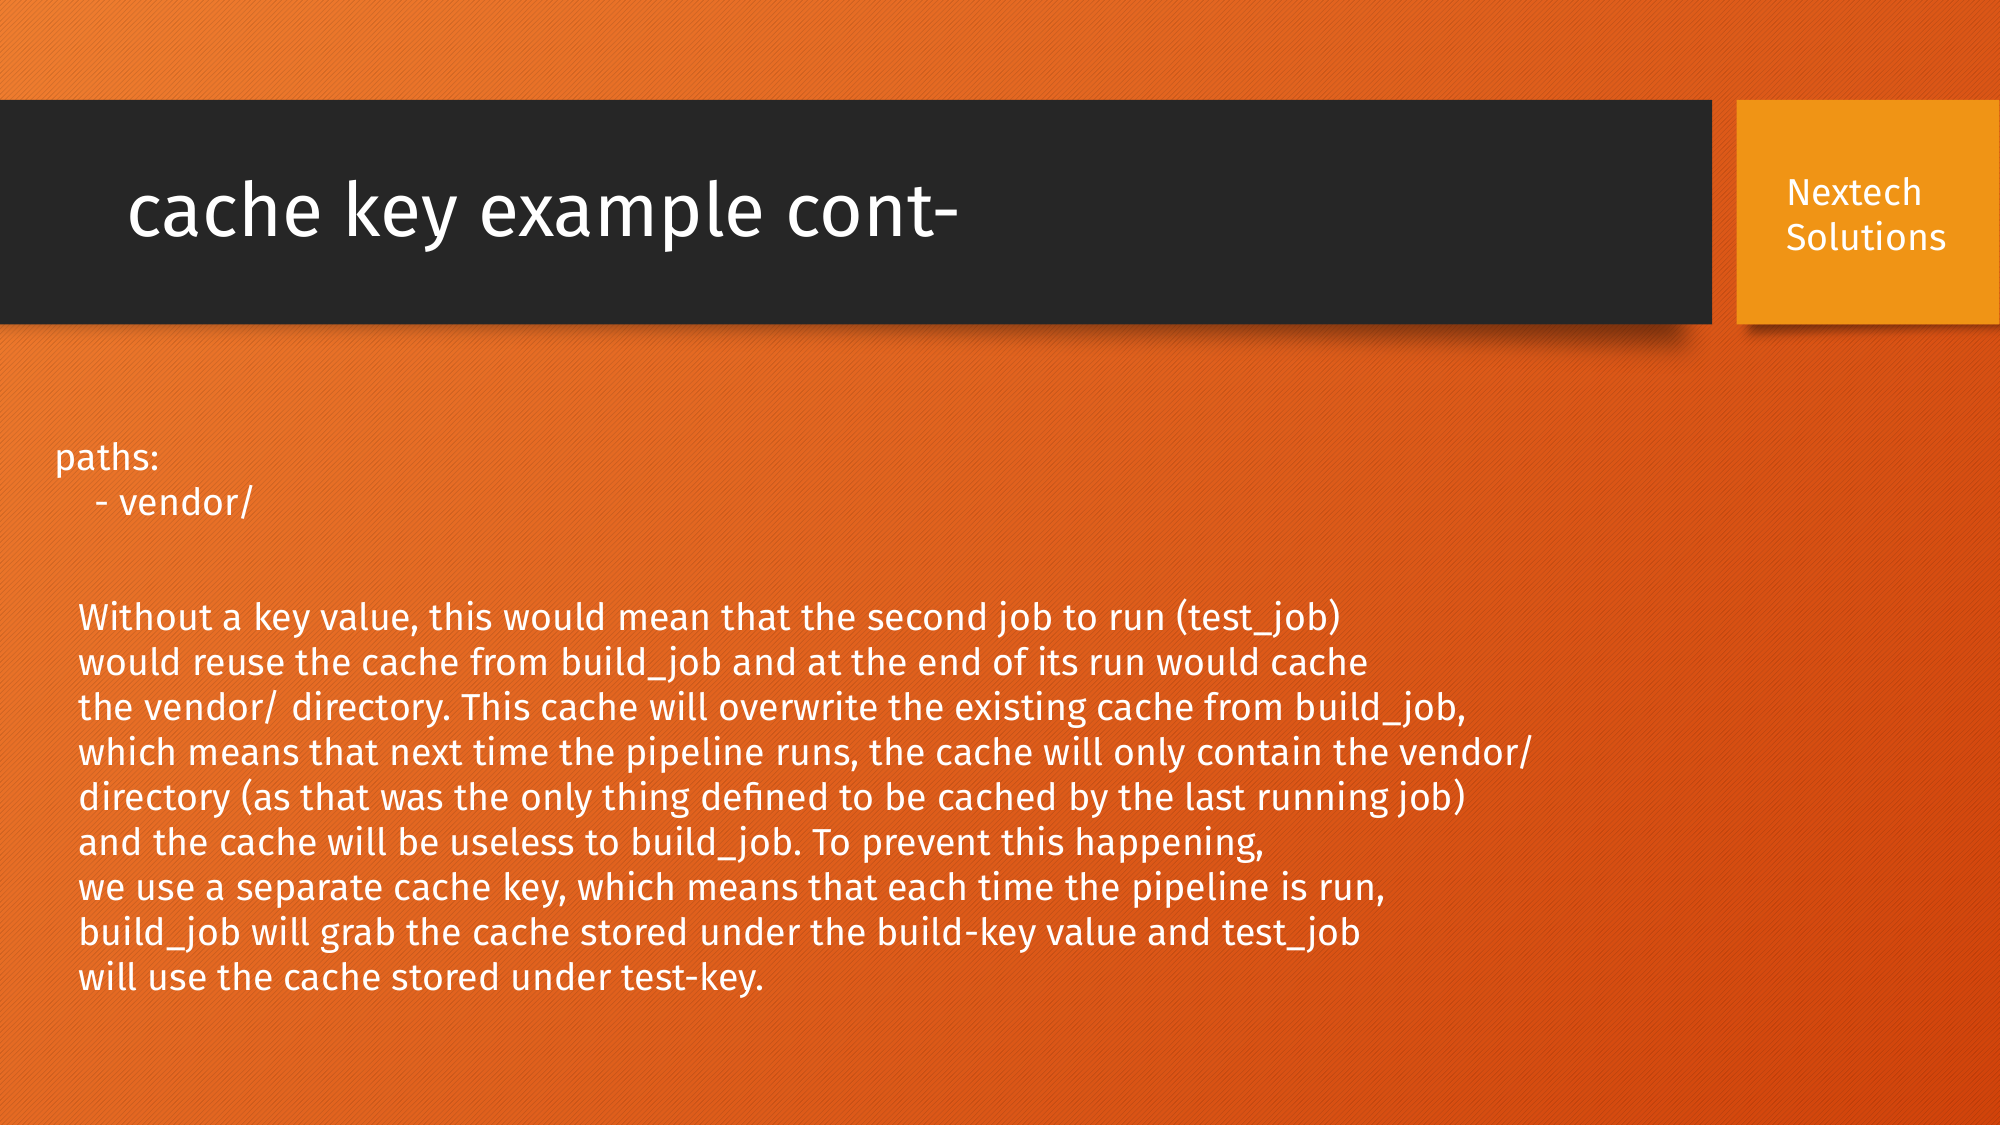

# cache key example cont-
Nextech Solutions

 paths:
     - vendor/
Without a key value, this would mean that the second job to run (test_job)
would reuse the cache from build_job and at the end of its run would cache
the vendor/ directory. This cache will overwrite the existing cache from build_job,
which means that next time the pipeline runs, the cache will only contain the vendor/
directory (as that was the only thing defined to be cached by the last running job)
and the cache will be useless to build_job. To prevent this happening,
we use a separate cache key, which means that each time the pipeline is run,
build_job will grab the cache stored under the build-key value and test_job
will use the cache stored under test-key.